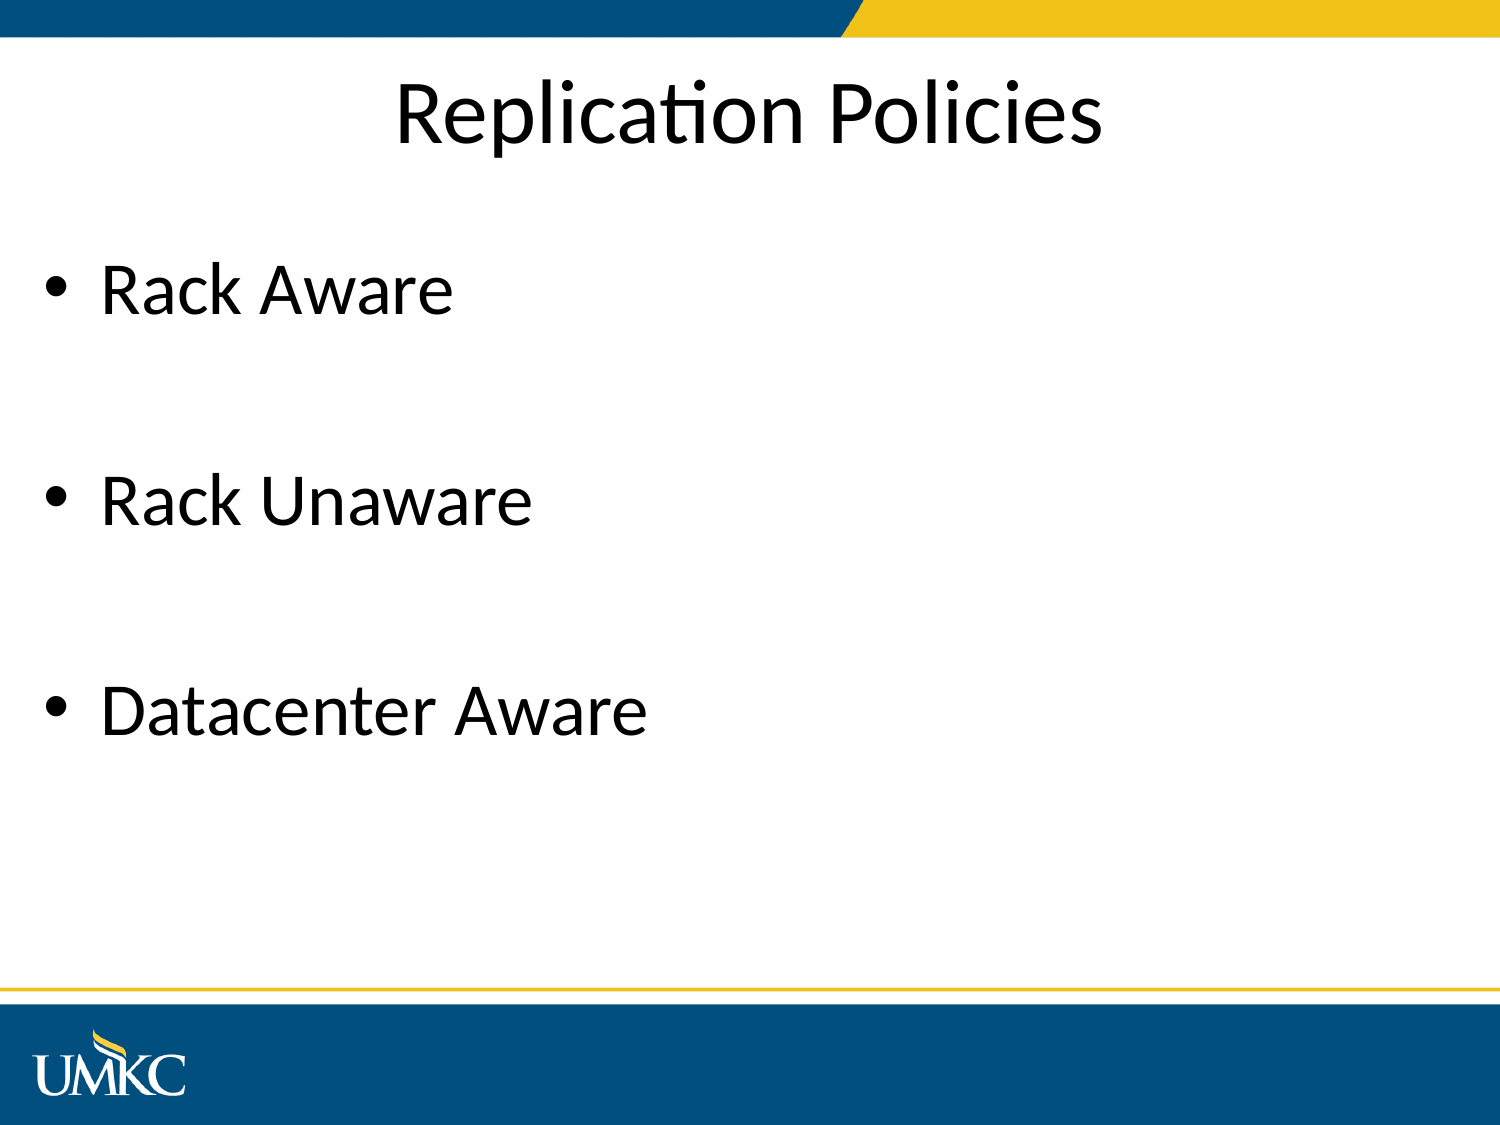

# Replication Policies
Rack Aware

Rack Unaware

Datacenter Aware